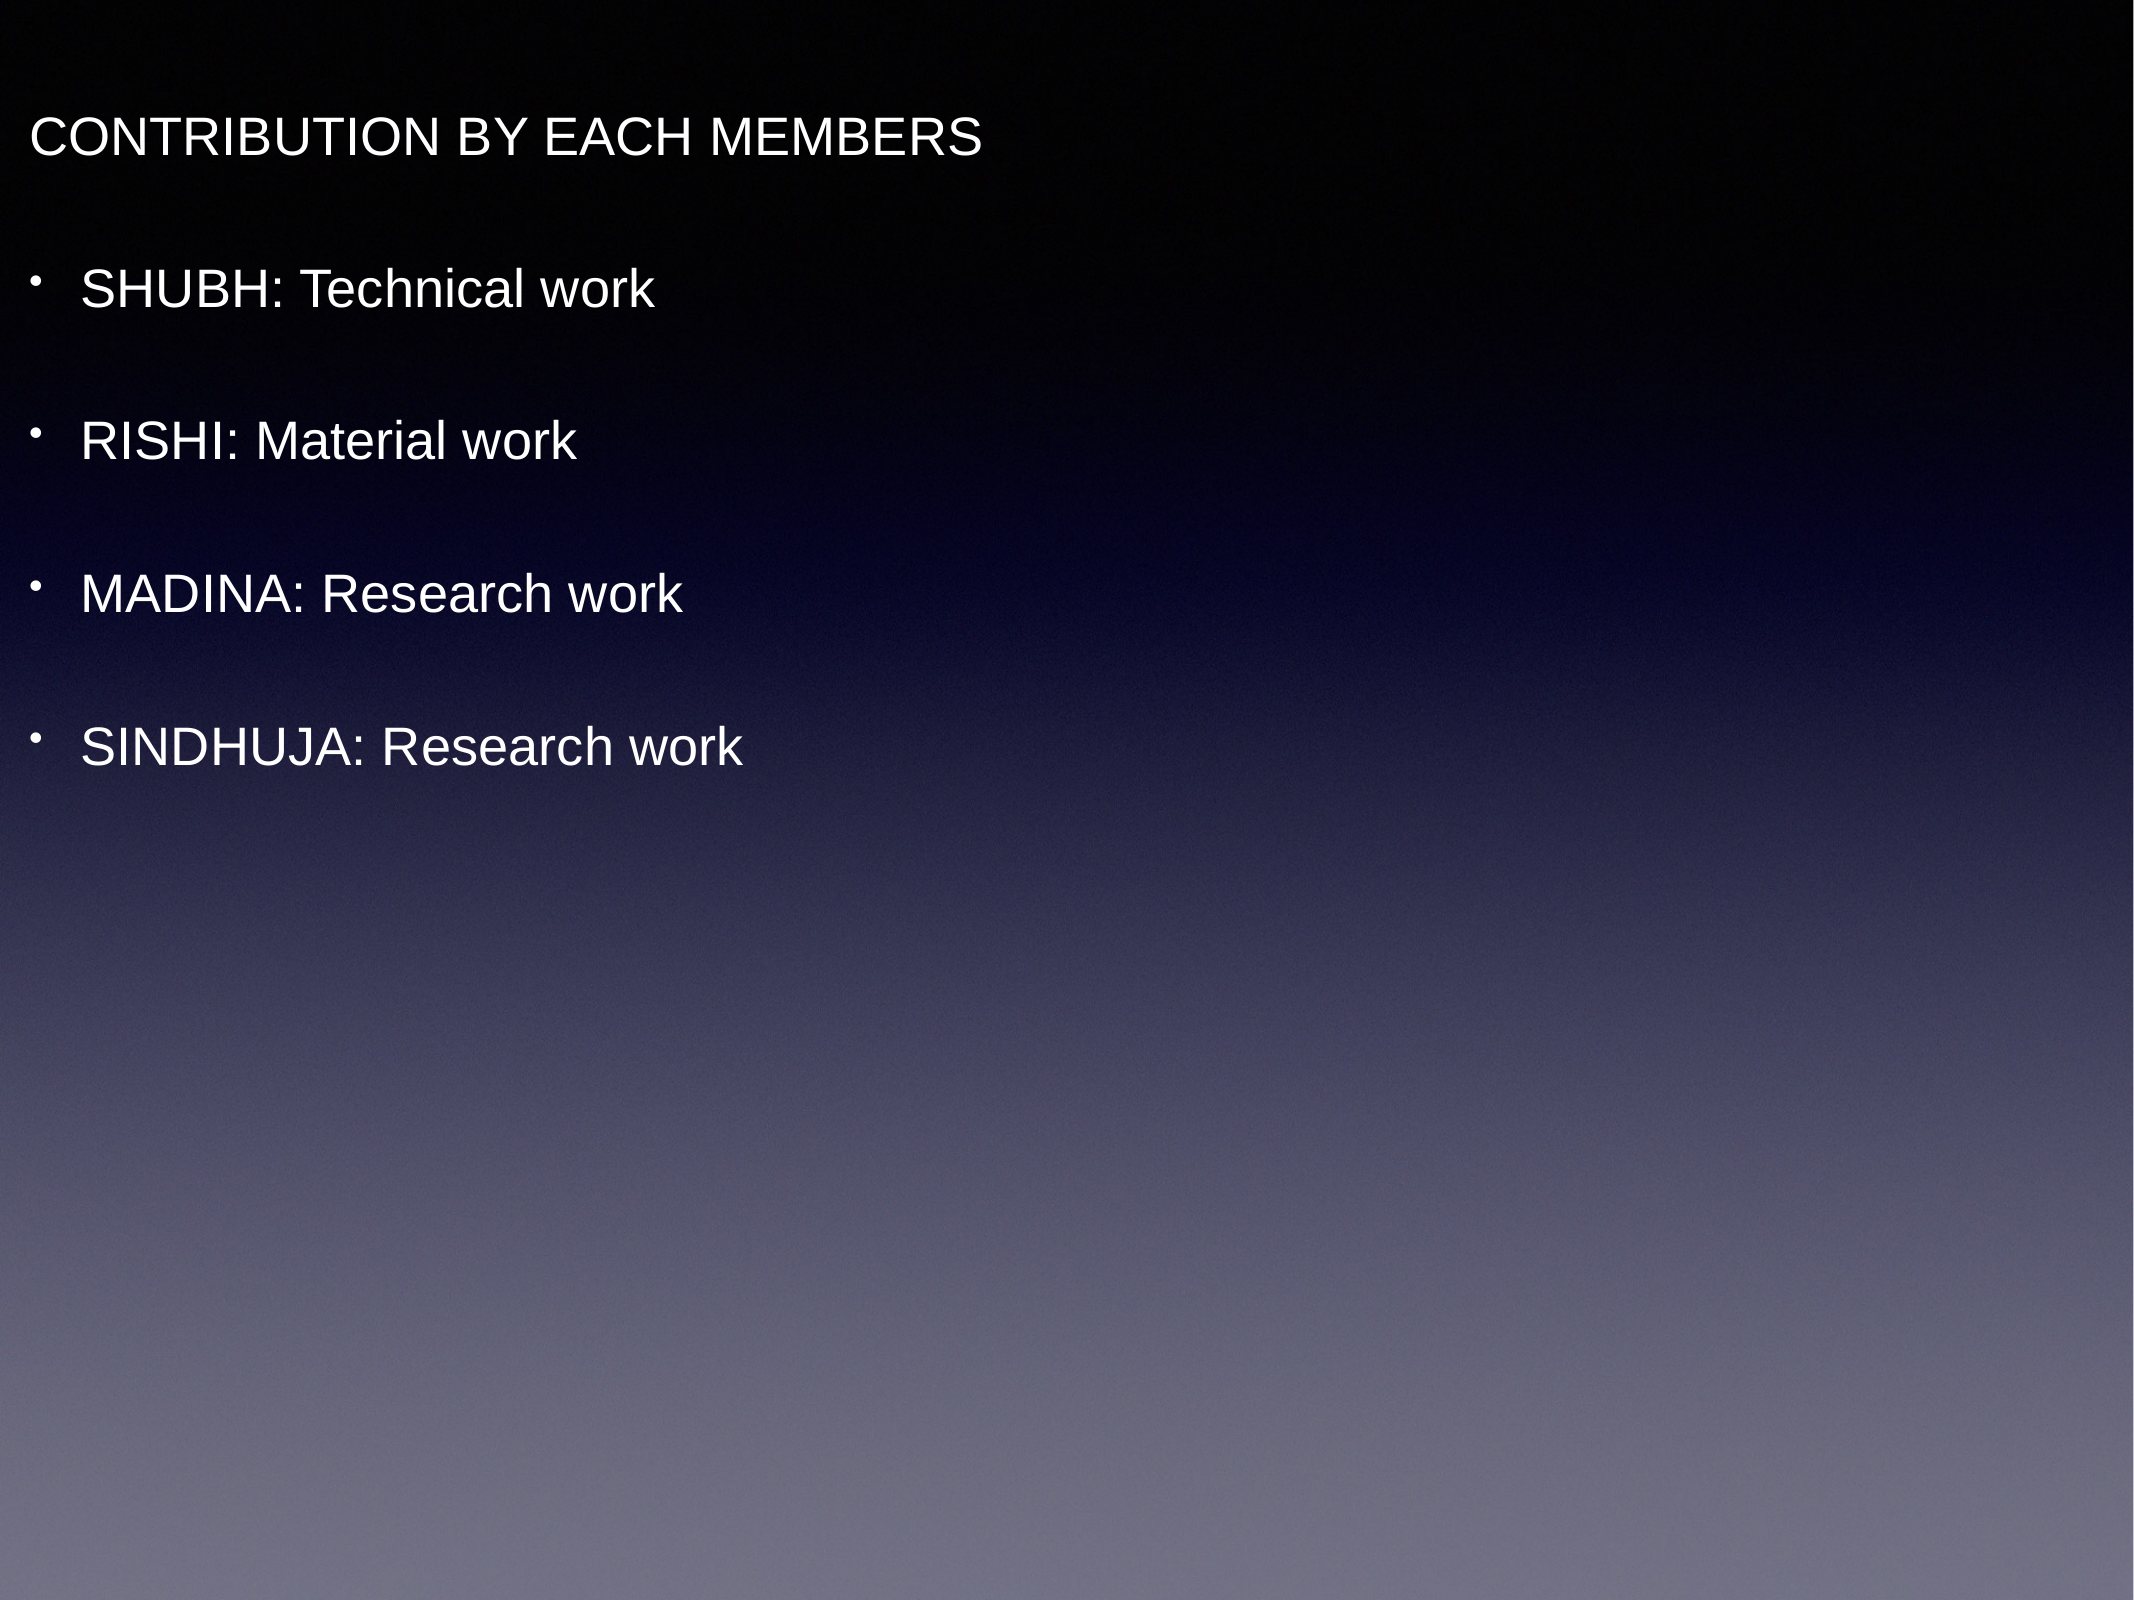

CONTRIBUTION BY EACH MEMBERS
SHUBH: Technical work
RISHI: Material work
MADINA: Research work
SINDHUJA: Research work